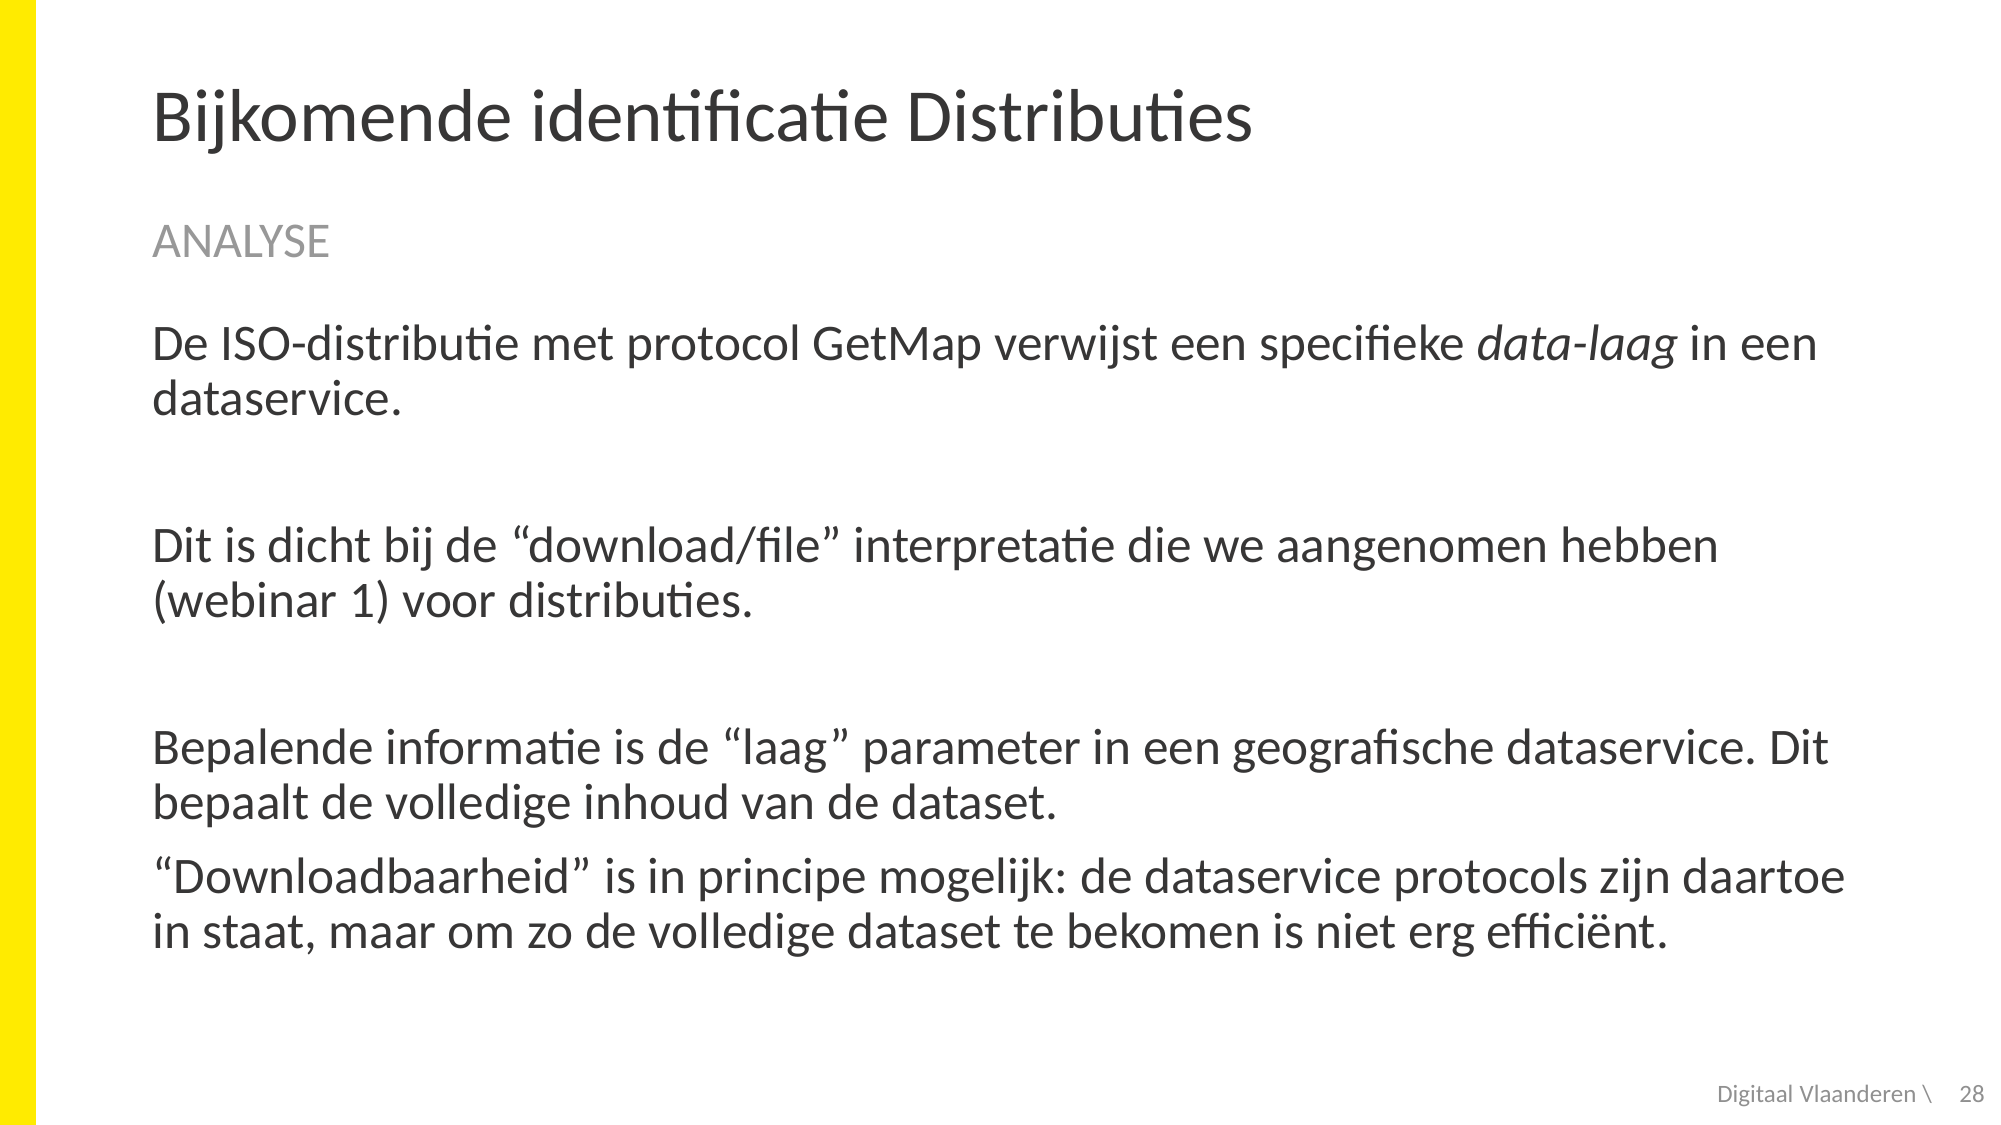

# Bijkomende identificatie Distributies
analyse
De ISO-distributie met protocol GetMap verwijst een specifieke data-laag in een dataservice.

Dit is dicht bij de “download/file” interpretatie die we aangenomen hebben (webinar 1) voor distributies.

Bepalende informatie is de “laag” parameter in een geografische dataservice. Dit bepaalt de volledige inhoud van de dataset.
“Downloadbaarheid” is in principe mogelijk: de dataservice protocols zijn daartoe in staat, maar om zo de volledige dataset te bekomen is niet erg efficiënt.
Digitaal Vlaanderen \
28